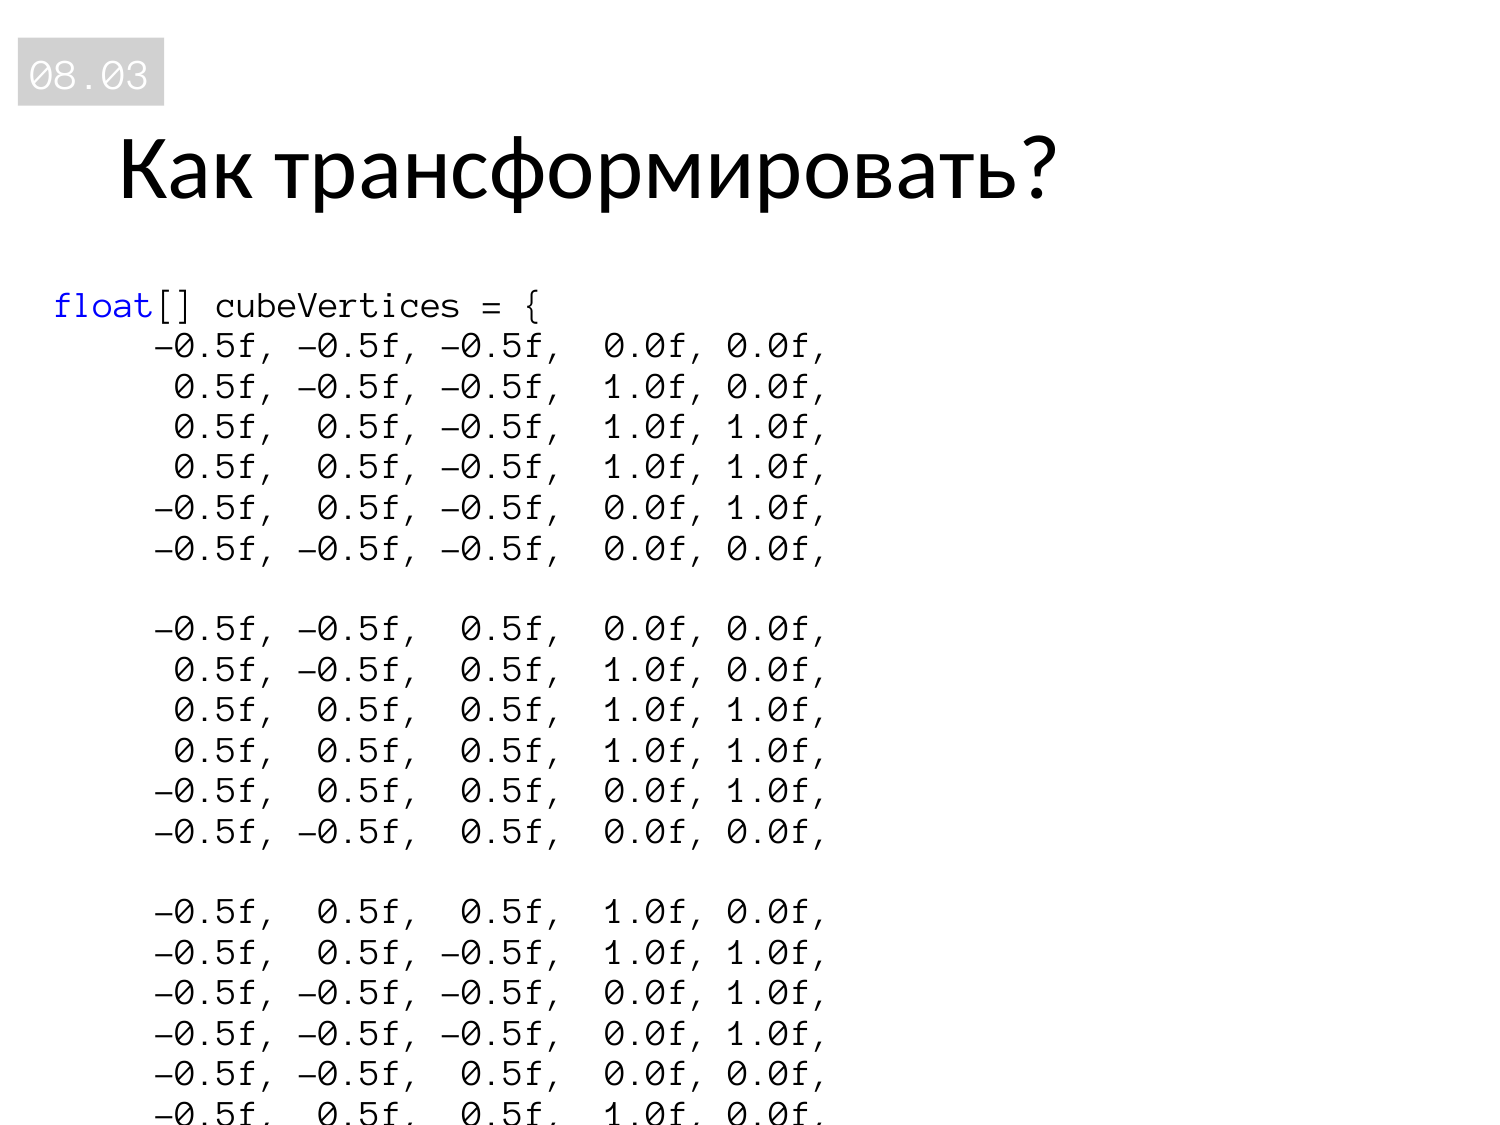

08.03
# Как трансформировать?
float[] cubeVertices = {
     -0.5f, -0.5f, -0.5f,  0.0f, 0.0f,
      0.5f, -0.5f, -0.5f,  1.0f, 0.0f,
      0.5f,  0.5f, -0.5f,  1.0f, 1.0f,
      0.5f,  0.5f, -0.5f,  1.0f, 1.0f,
     -0.5f,  0.5f, -0.5f,  0.0f, 1.0f,
     -0.5f, -0.5f, -0.5f,  0.0f, 0.0f,

     -0.5f, -0.5f,  0.5f,  0.0f, 0.0f,
      0.5f, -0.5f,  0.5f,  1.0f, 0.0f,
      0.5f,  0.5f,  0.5f,  1.0f, 1.0f,
      0.5f,  0.5f,  0.5f,  1.0f, 1.0f,
     -0.5f,  0.5f,  0.5f,  0.0f, 1.0f,
     -0.5f, -0.5f,  0.5f,  0.0f, 0.0f,

     -0.5f,  0.5f,  0.5f,  1.0f, 0.0f,
     -0.5f,  0.5f, -0.5f,  1.0f, 1.0f,
     -0.5f, -0.5f, -0.5f,  0.0f, 1.0f,
     -0.5f, -0.5f, -0.5f,  0.0f, 1.0f,
     -0.5f, -0.5f,  0.5f,  0.0f, 0.0f,
     -0.5f,  0.5f,  0.5f,  1.0f, 0.0f,

      0.5f,  0.5f,  0.5f,  1.0f, 0.0f,
      0.5f,  0.5f, -0.5f,  1.0f, 1.0f,
      0.5f, -0.5f, -0.5f,  0.0f, 1.0f,
      0.5f, -0.5f, -0.5f,  0.0f, 1.0f,
      0.5f, -0.5f,  0.5f,  0.0f, 0.0f,
      0.5f,  0.5f,  0.5f,  1.0f, 0.0f,

     -0.5f, -0.5f, -0.5f,  0.0f, 1.0f,
      0.5f, -0.5f, -0.5f,  1.0f, 1.0f,
      0.5f, -0.5f,  0.5f,  1.0f, 0.0f,
      0.5f, -0.5f,  0.5f,  1.0f, 0.0f,
     -0.5f, -0.5f,  0.5f,  0.0f, 0.0f,
     -0.5f, -0.5f, -0.5f,  0.0f, 1.0f,

     -0.5f,  0.5f, -0.5f,  0.0f, 1.0f,
      0.5f,  0.5f, -0.5f,  1.0f, 1.0f,
      0.5f,  0.5f,  0.5f,  1.0f, 0.0f,
      0.5f,  0.5f,  0.5f,  1.0f, 0.0f,
     -0.5f,  0.5f,  0.5f,  0.0f, 0.0f,
     -0.5f,  0.5f, -0.5f,  0.0f, 1.0f
};